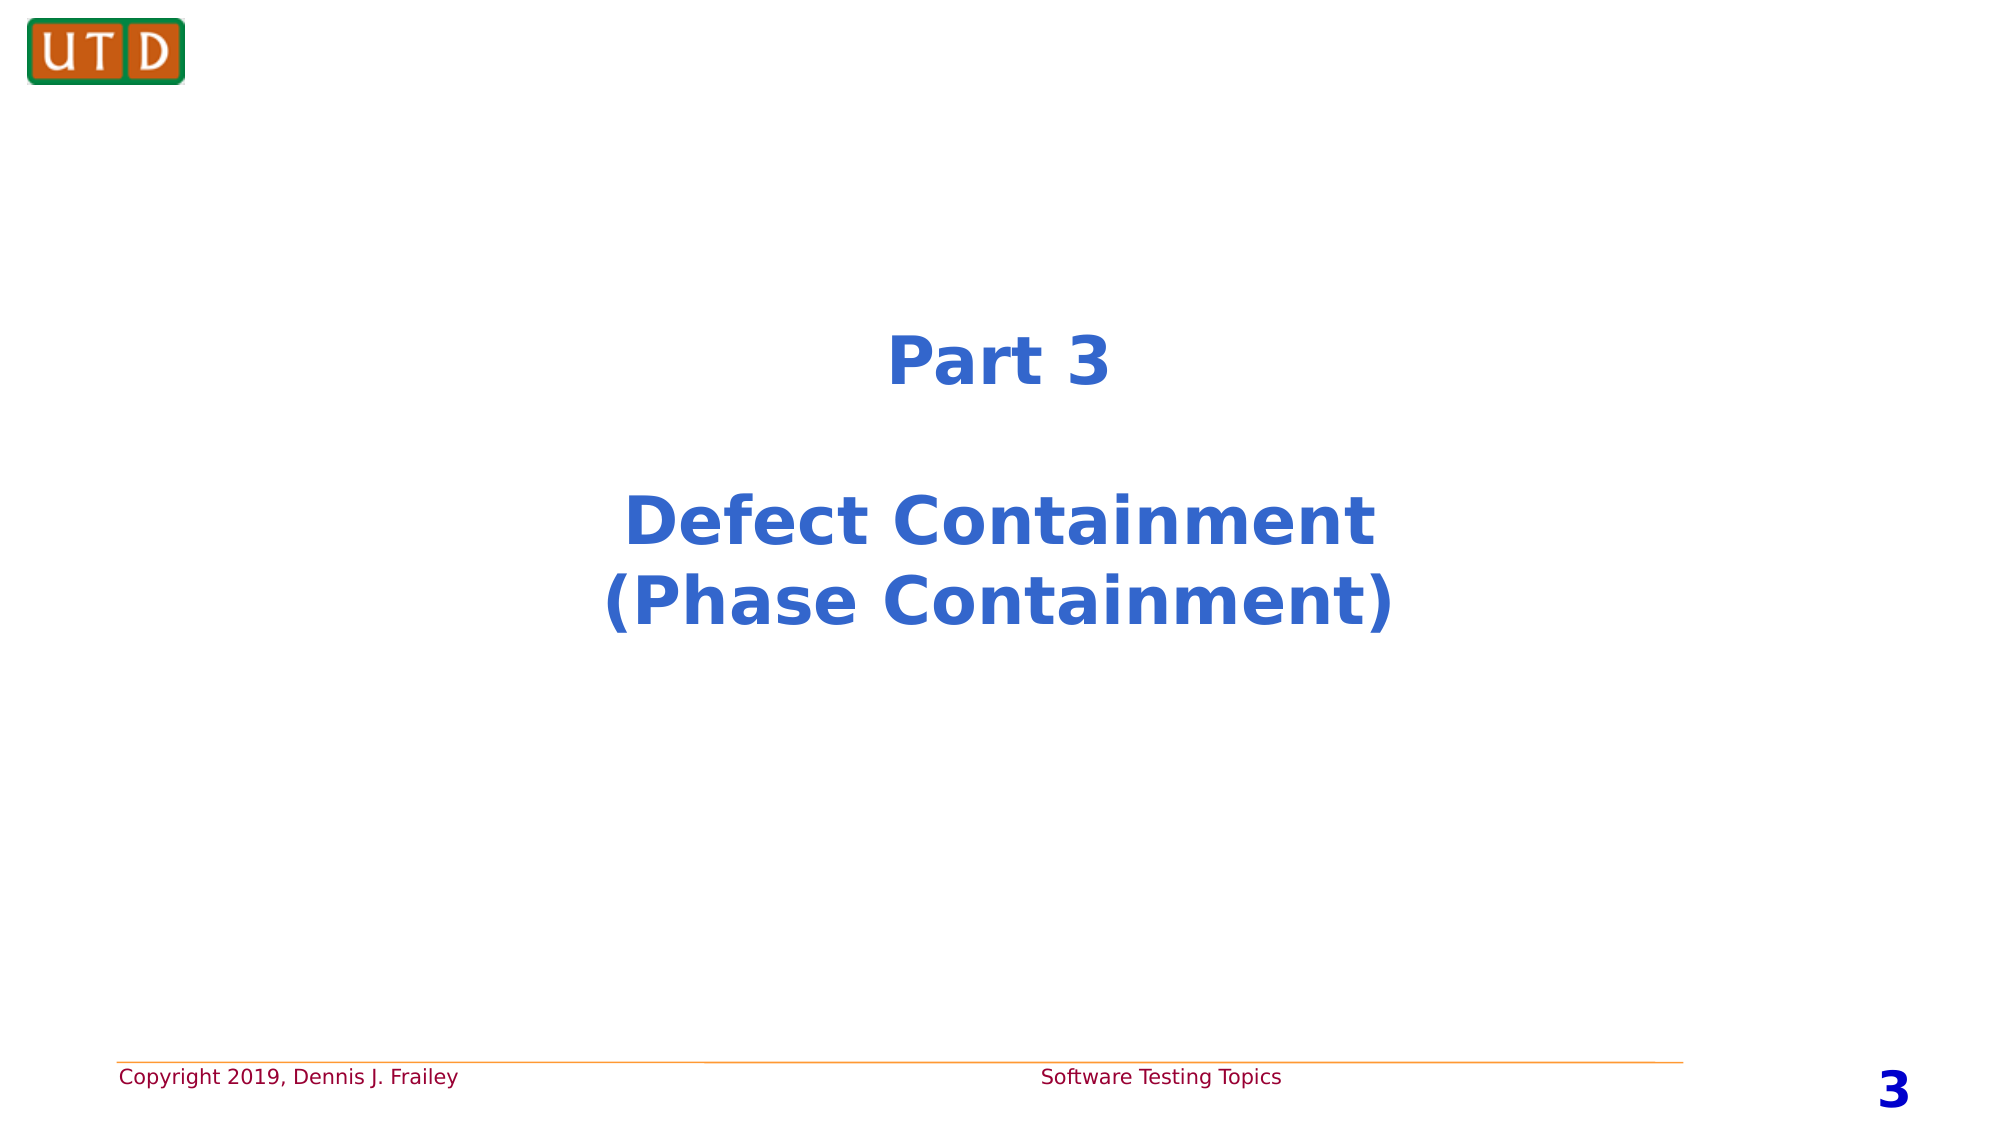

# Part 3 Defect Containment (Phase Containment)